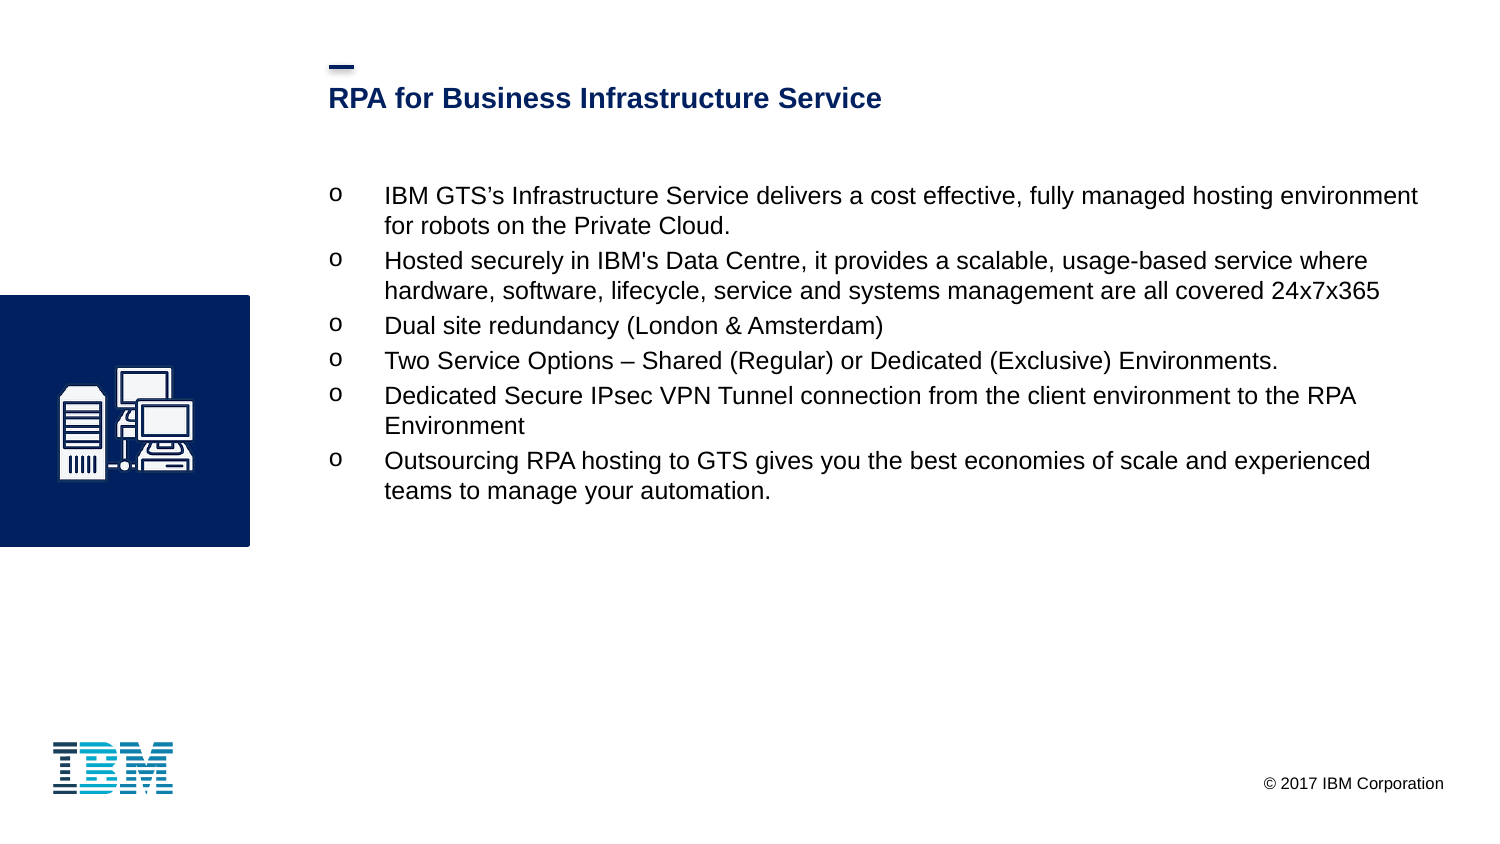

# RPA for Business Infrastructure Service
IBM GTS’s Infrastructure Service delivers a cost effective, fully managed hosting environment for robots on the Private Cloud.
Hosted securely in IBM's Data Centre, it provides a scalable, usage-based service where hardware, software, lifecycle, service and systems management are all covered 24x7x365
Dual site redundancy (London & Amsterdam)
Two Service Options – Shared (Regular) or Dedicated (Exclusive) Environments.
Dedicated Secure IPsec VPN Tunnel connection from the client environment to the RPA Environment
Outsourcing RPA hosting to GTS gives you the best economies of scale and experienced teams to manage your automation.